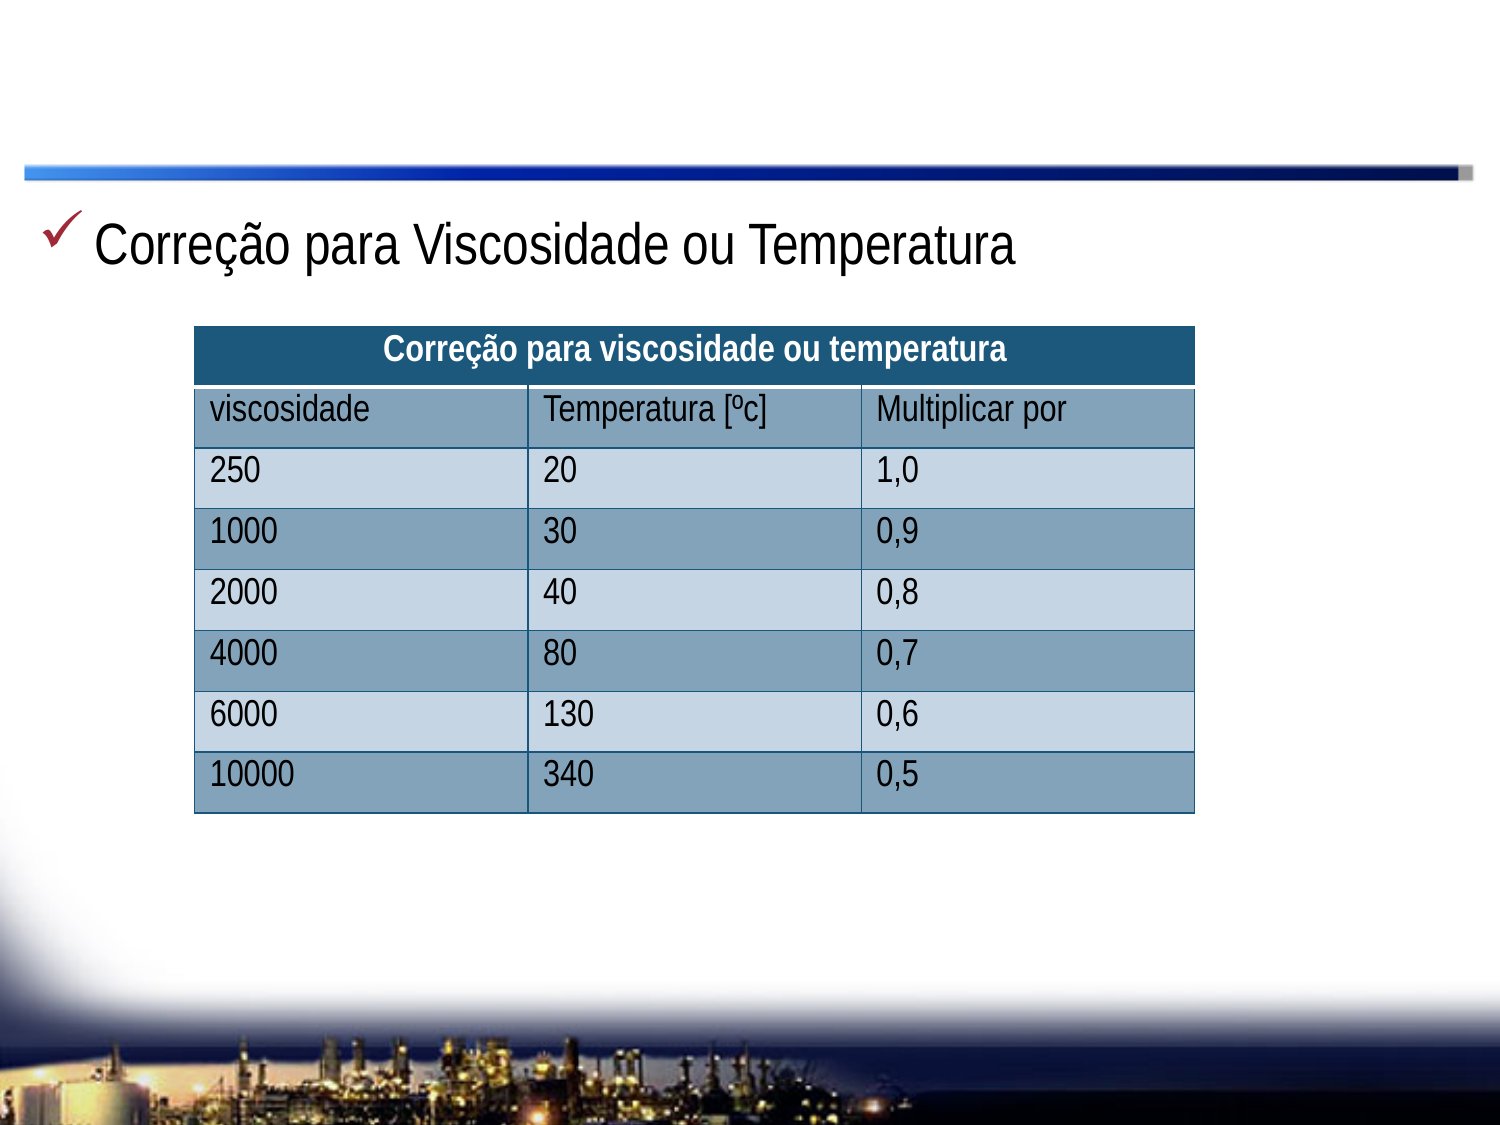

Correção para Viscosidade ou Temperatura

| Correção para viscosidade ou temperatura |  |  |
| --- | --- | --- |
| viscosidade | Temperatura [ºc] | Multiplicar por |
| 250 | 20 | 1,0 |
| 1000 | 30 | 0,9 |
| 2000 | 40 | 0,8 |
| 4000 | 80 | 0,7 |
| 6000 | 130 | 0,6 |
| 10000 | 340 | 0,5 |